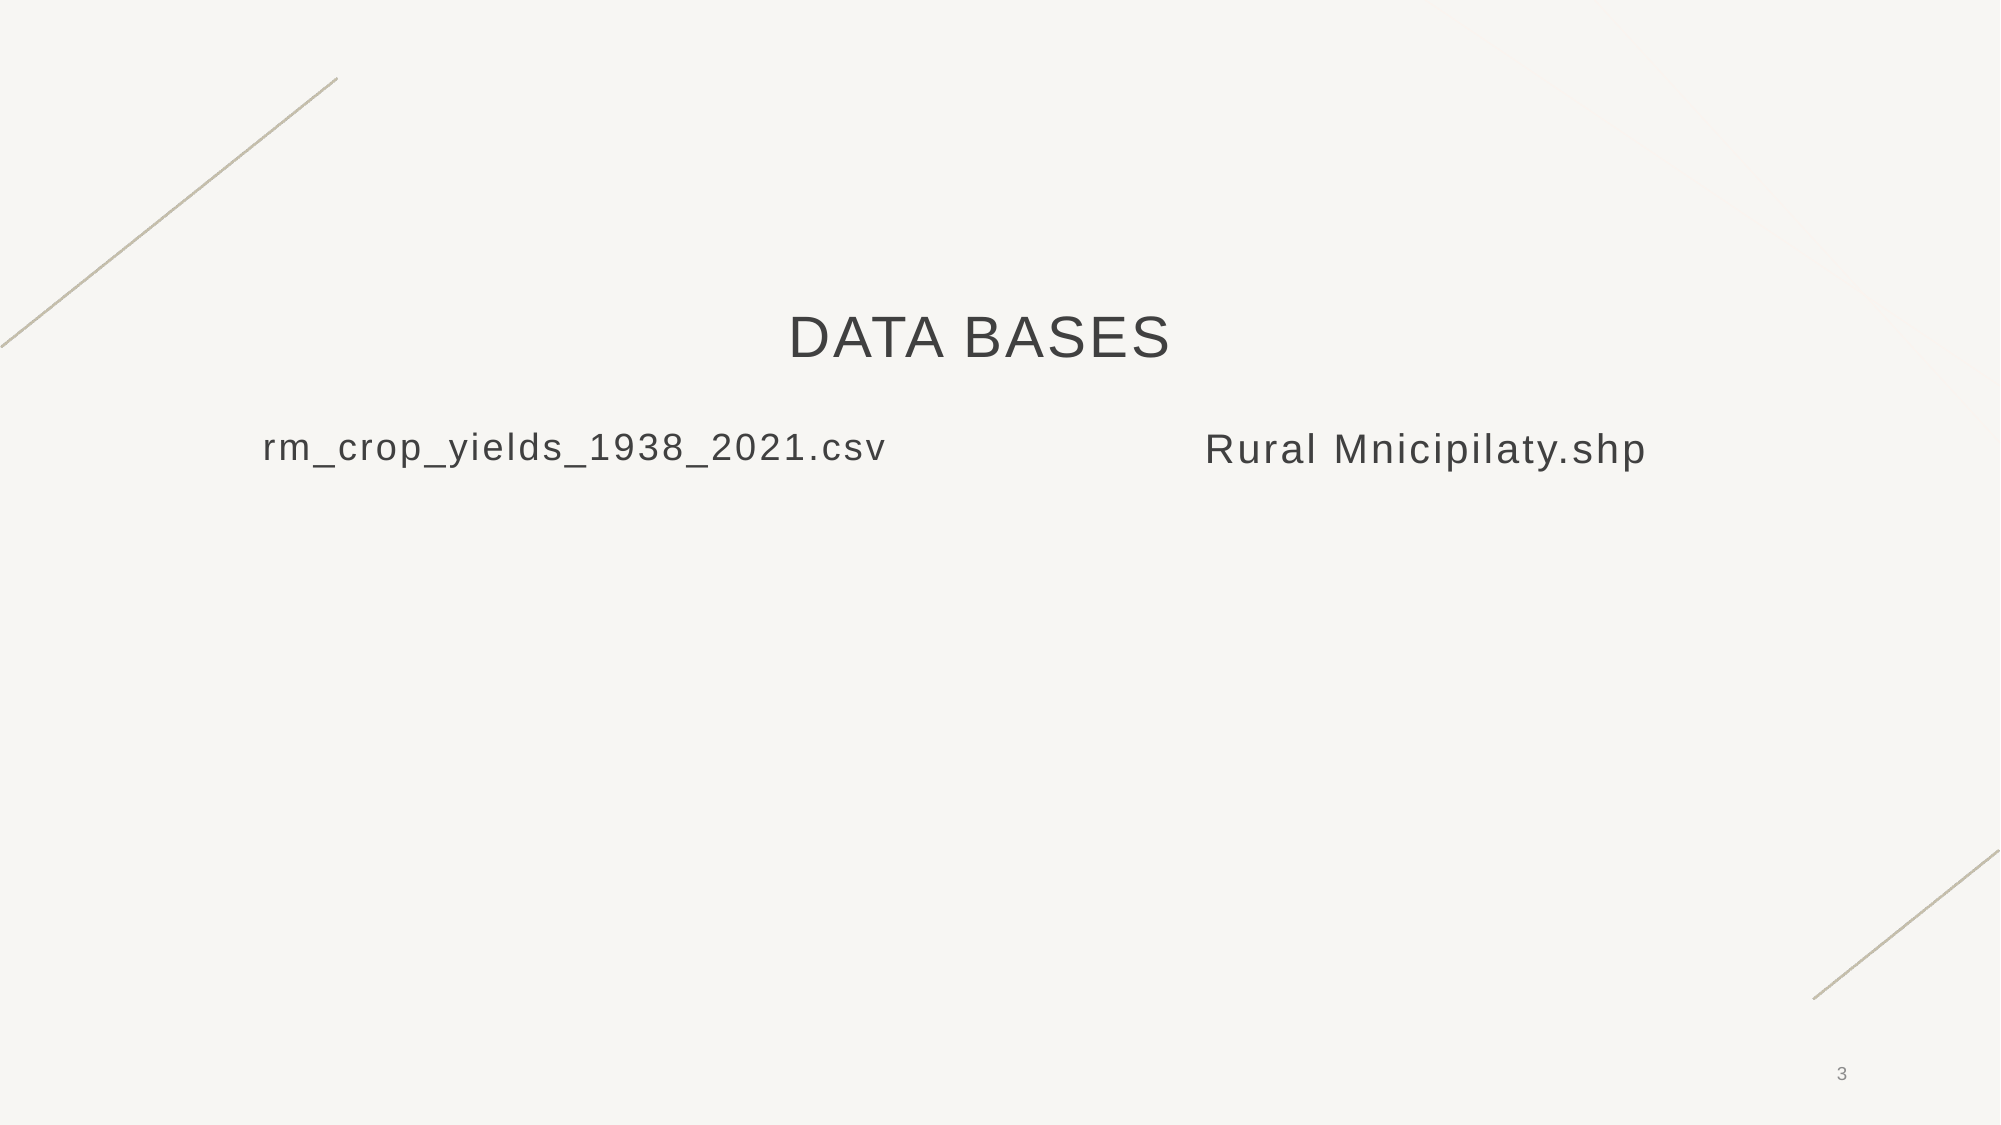

# Data Bases
rm_crop_yields_1938_2021.csv
Rural Mnicipilaty.shp
3